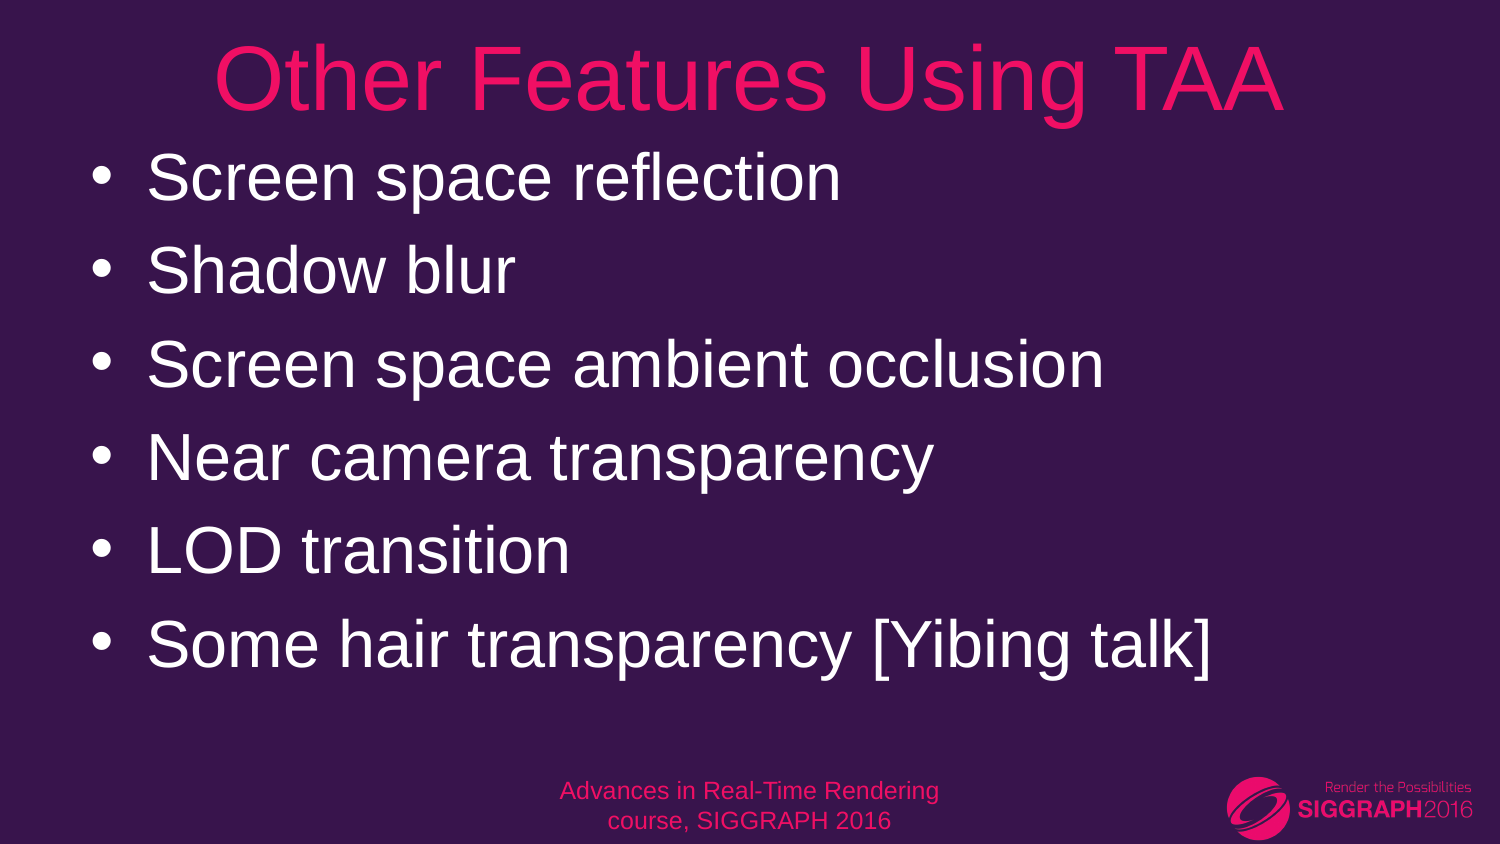

# Other Features Using TAA
Screen space reflection
Shadow blur
Screen space ambient occlusion
Near camera transparency
LOD transition
Some hair transparency [Yibing talk]

Advances in Real-Time Rendering course, SIGGRAPH 2016